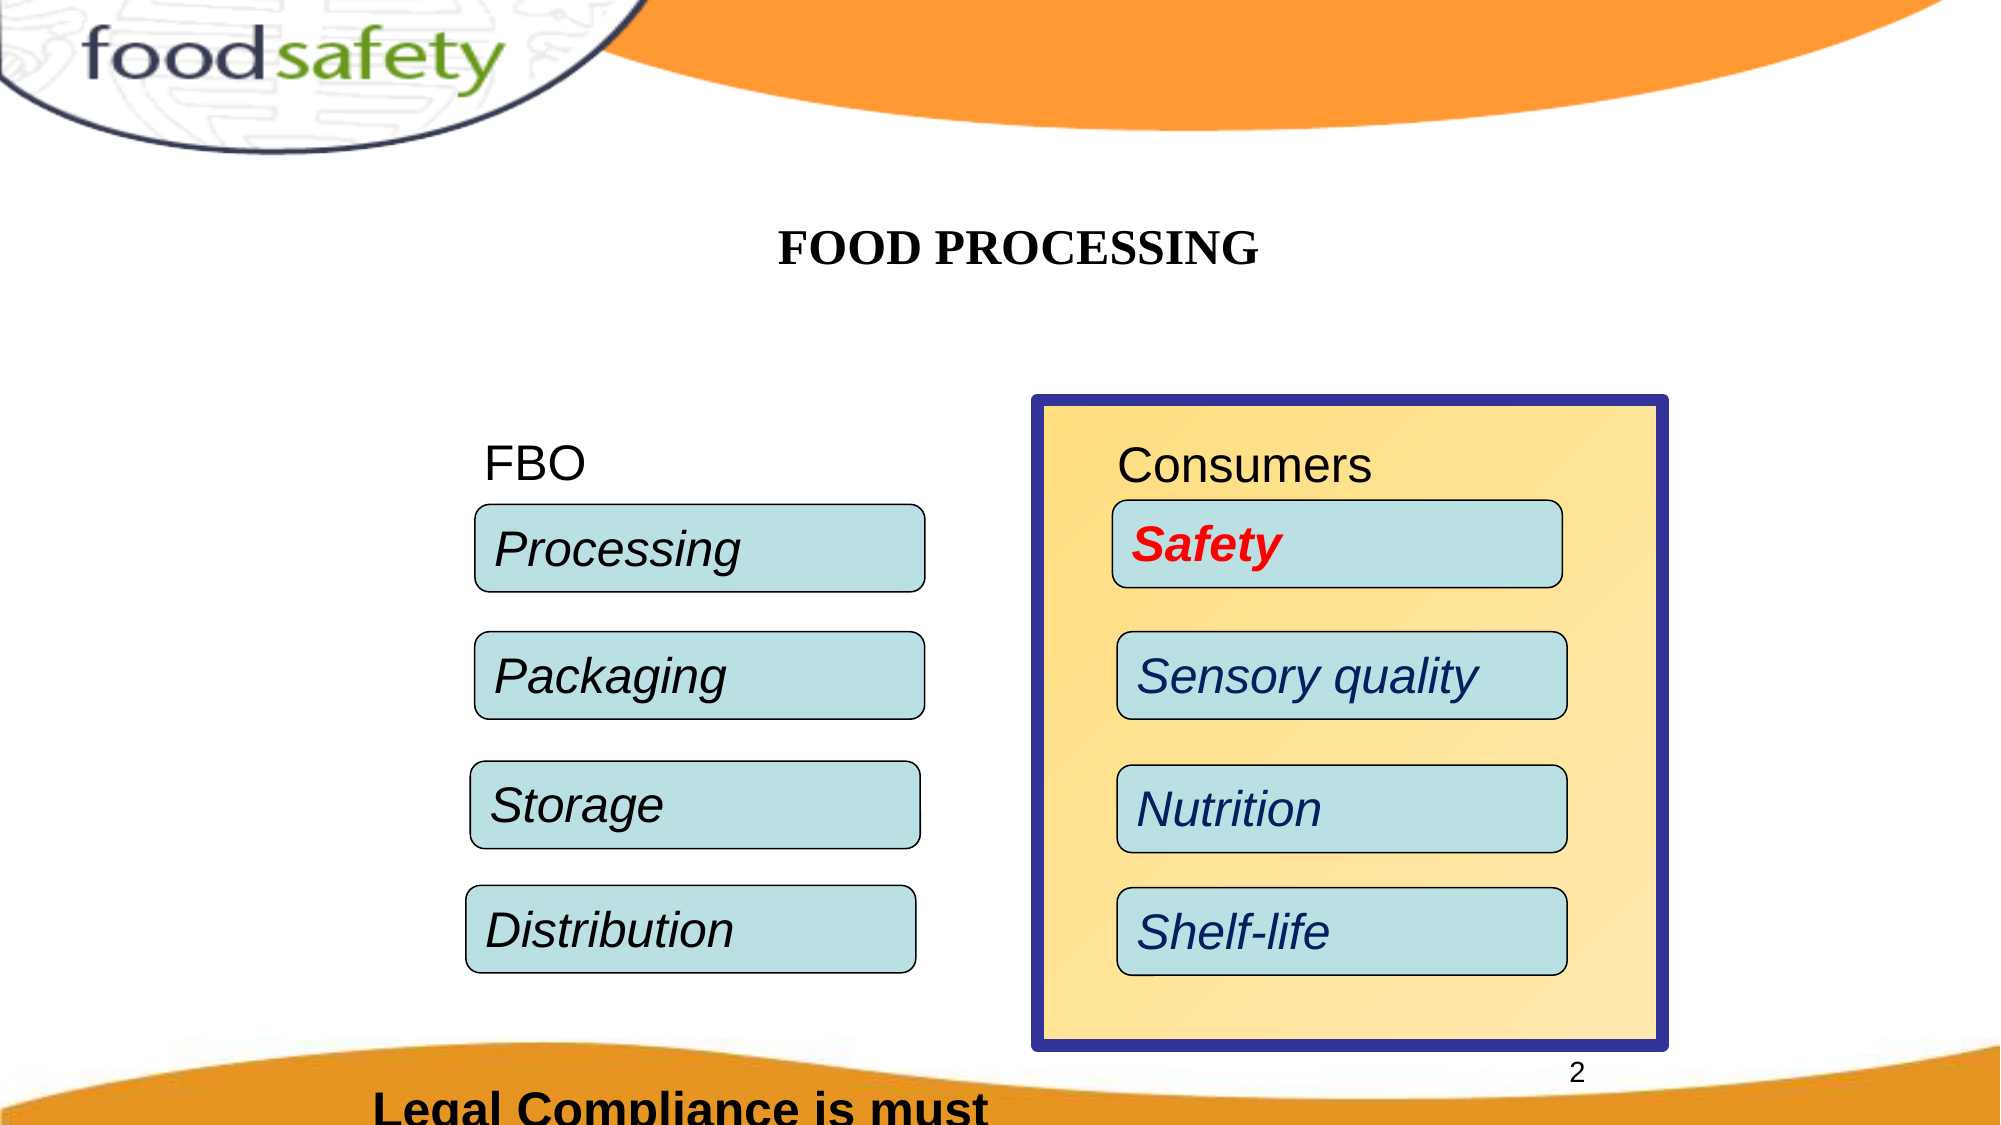

FOOD PROCESSING

FBO
Consumers
Safety
Processing
Packaging
Sensory quality
Storage
Nutrition
Distribution
Shelf-life
2
Legal Compliance is must